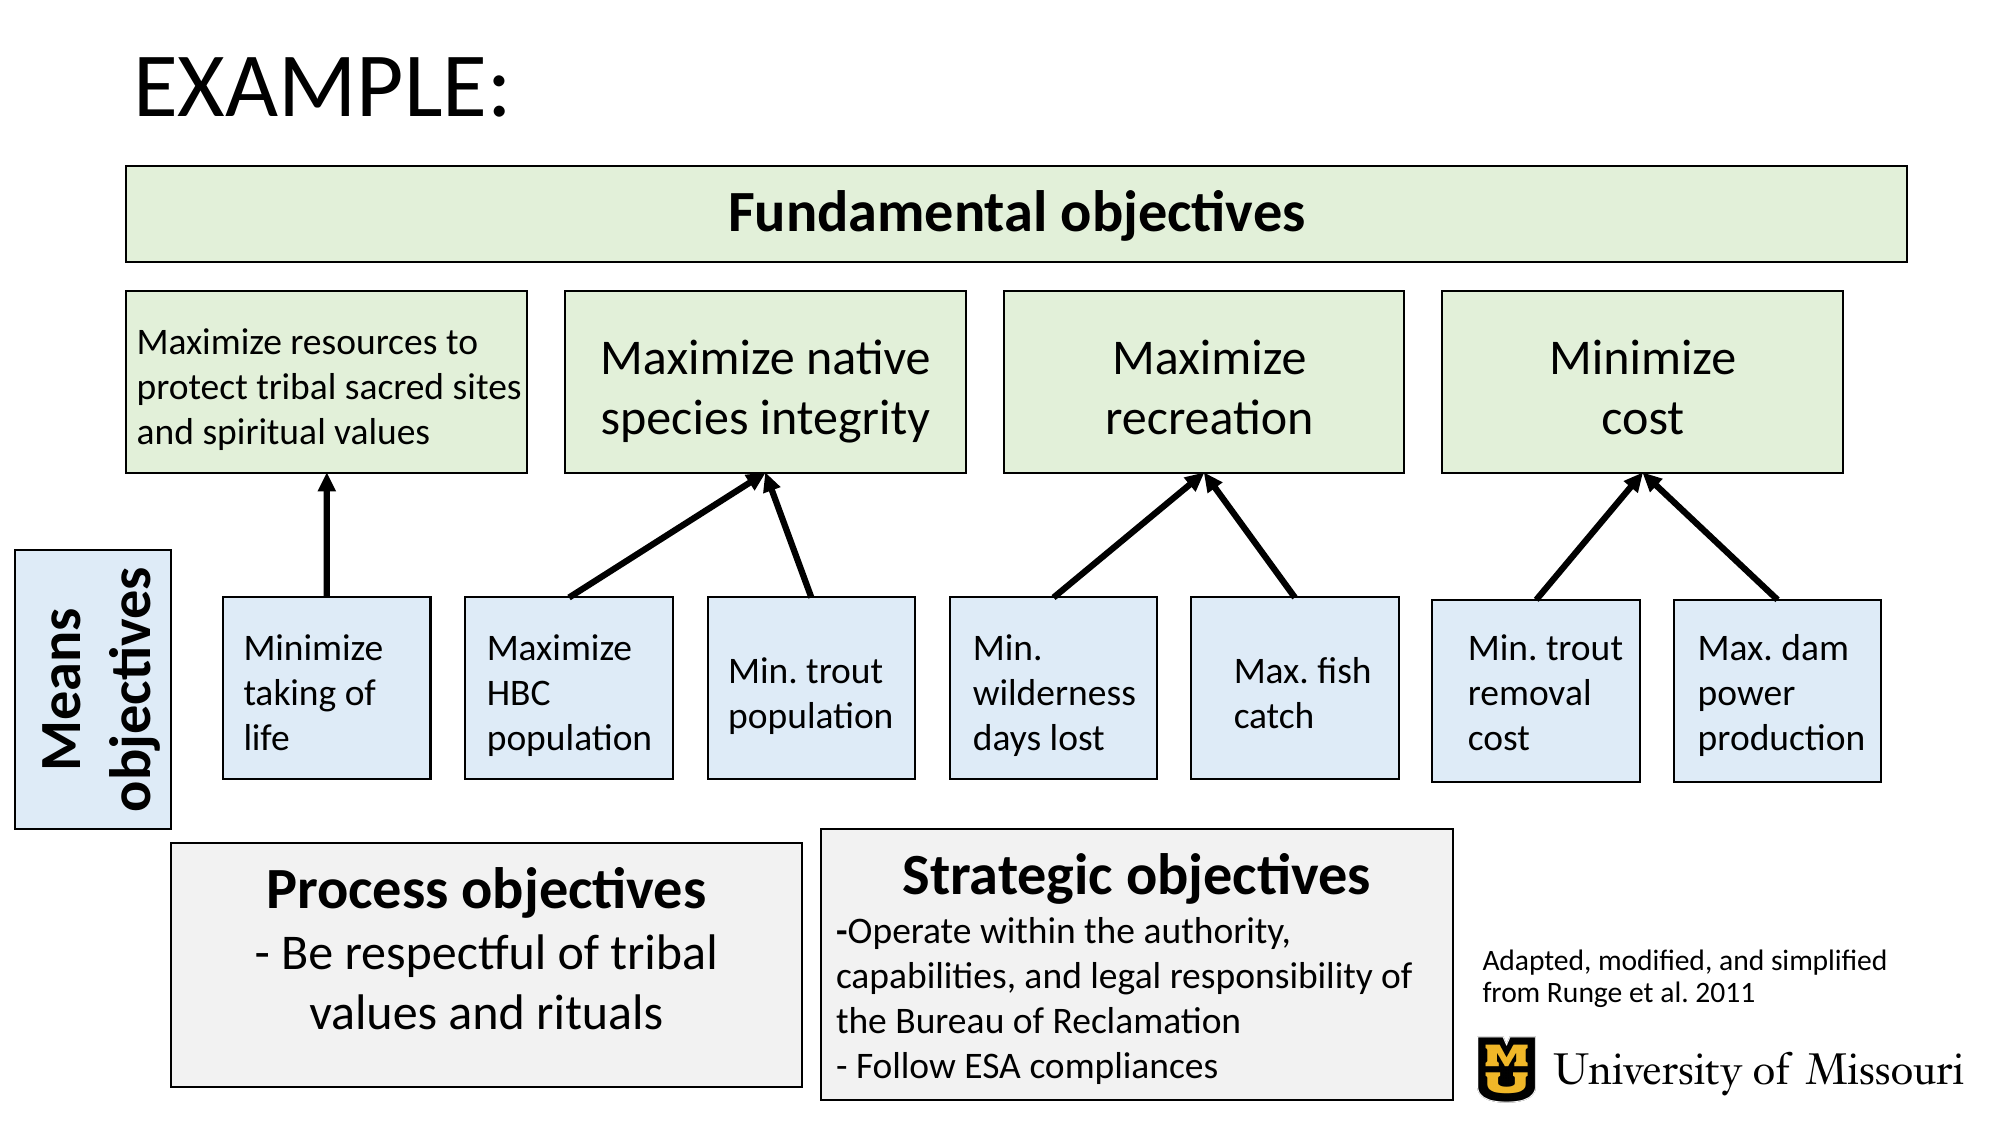

# EXAMPLE:
Fundamental objectives
Fundamental objectives

Maximize resources to protect tribal sacred sites and spiritual values
Maximize native species integrity
Maximize recreation
Minimize cost

Means objectives
Minimize taking of life
Maximize HBC population
Min. wilderness days lost
Min. trout removal cost
Max. dam power production
Min. trout population
Max. fish catch
Strategic objectives
-Operate within the authority, capabilities, and legal responsibility of the Bureau of Reclamation
- Follow ESA compliances
Process objectives
- Be respectful of tribal values and rituals
Adapted, modified, and simplified from Runge et al. 2011